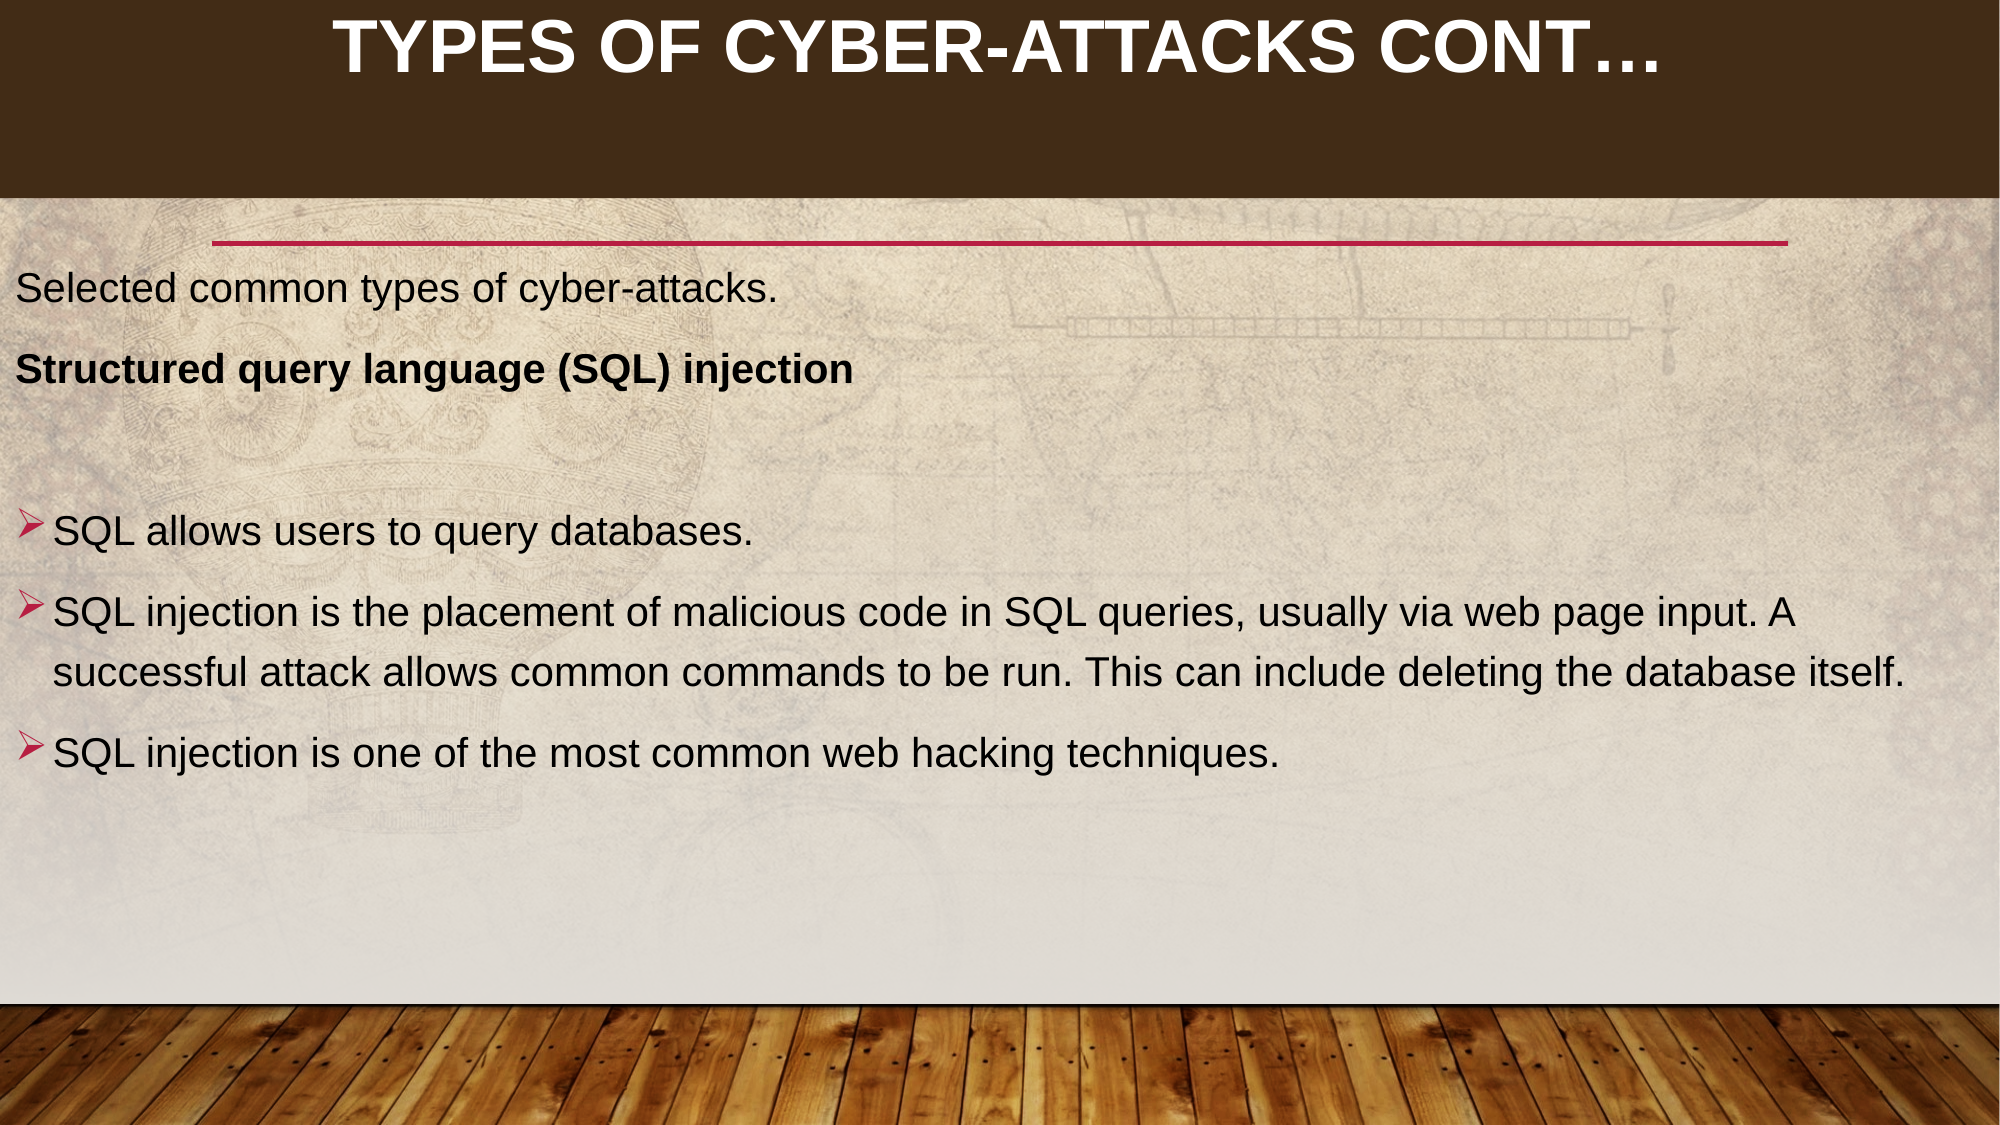

85
# Types of cyber-attacks cont…
Selected common types of cyber-attacks.
Structured query language (SQL) injection

SQL allows users to query databases.
SQL injection is the placement of malicious code in SQL queries, usually via web page input. A successful attack allows common commands to be run. This can include deleting the database itself.
SQL injection is one of the most common web hacking techniques.